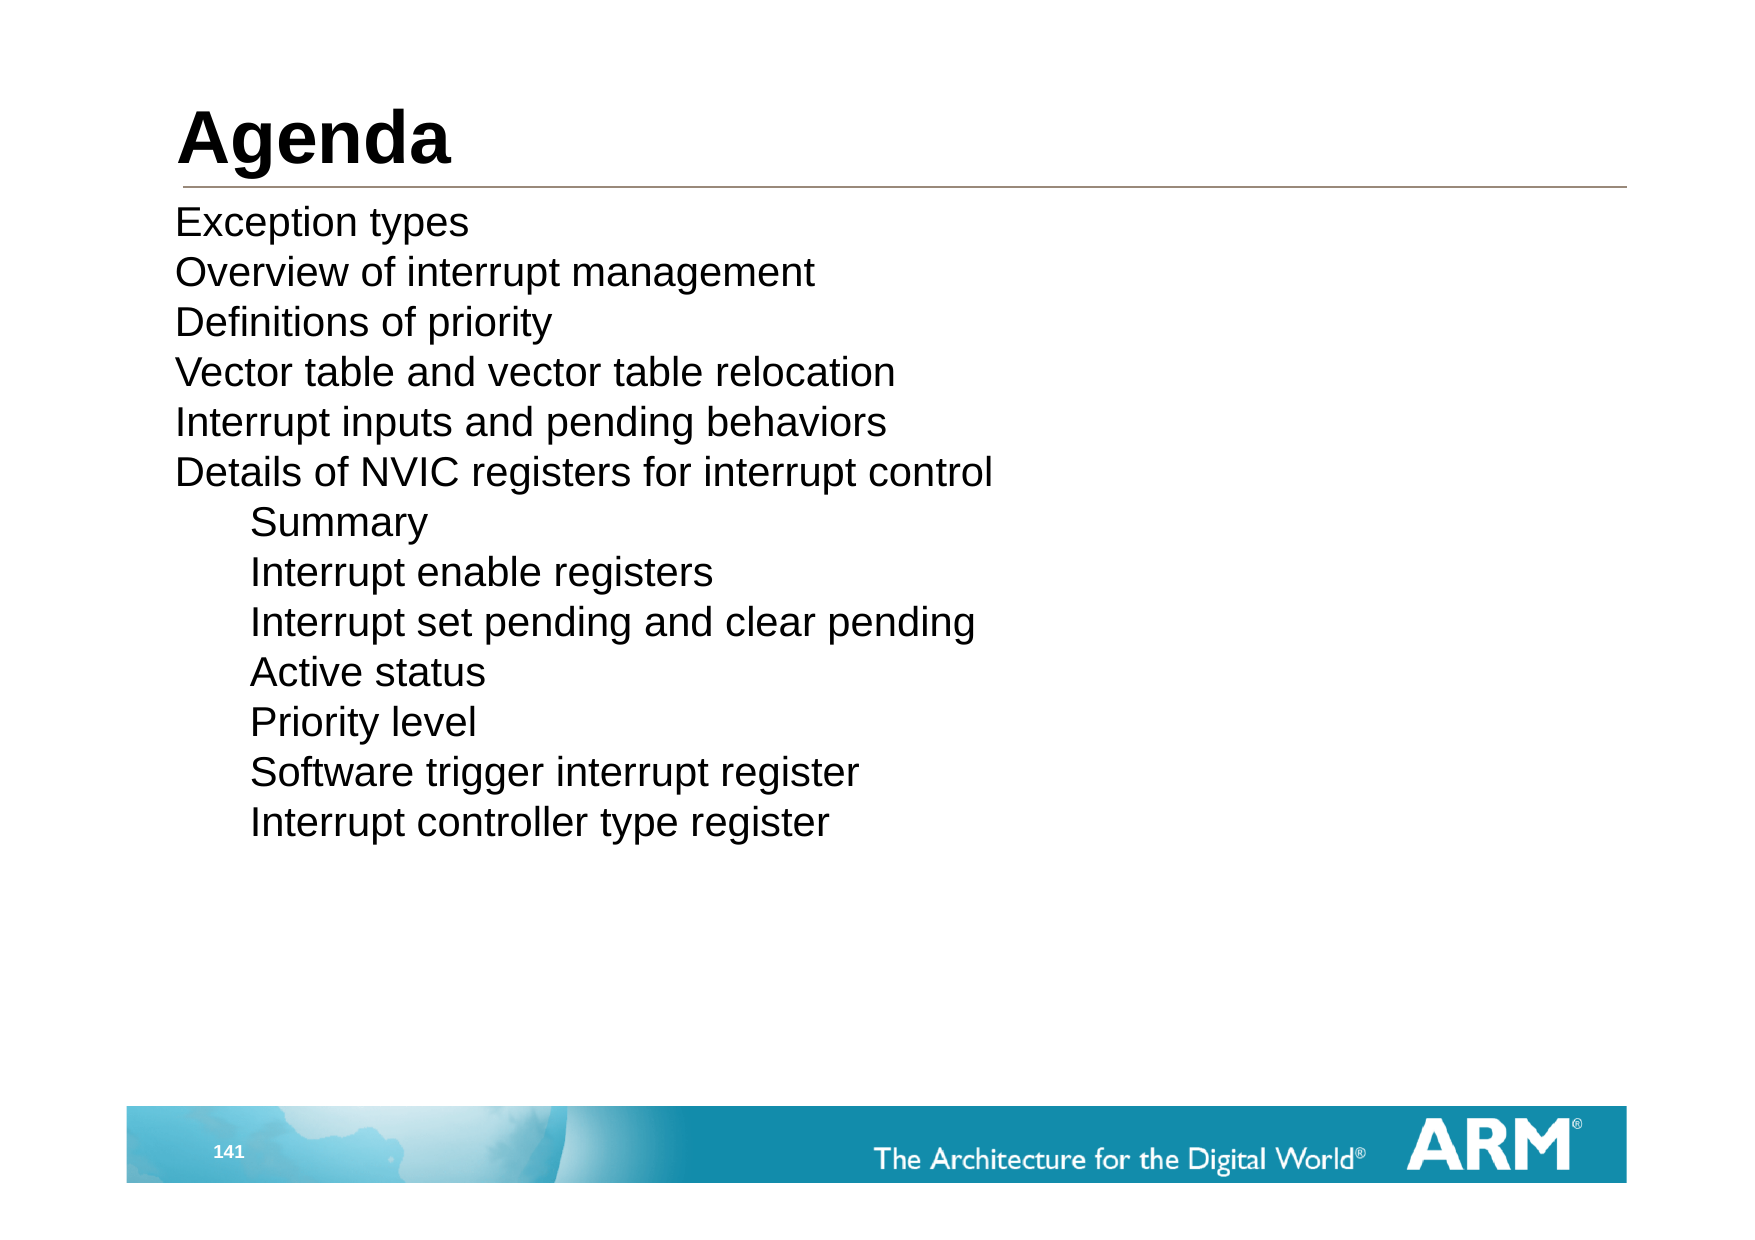

# Agenda
Exception types
Overview of interrupt management
Definitions of priority
Vector table and vector table relocation
Interrupt inputs and pending behaviors
Details of NVIC registers for interrupt control
Summary
Interrupt enable registers
Interrupt set pending and clear pending
Active status
Priority level
Software trigger interrupt register
Interrupt controller type register

141